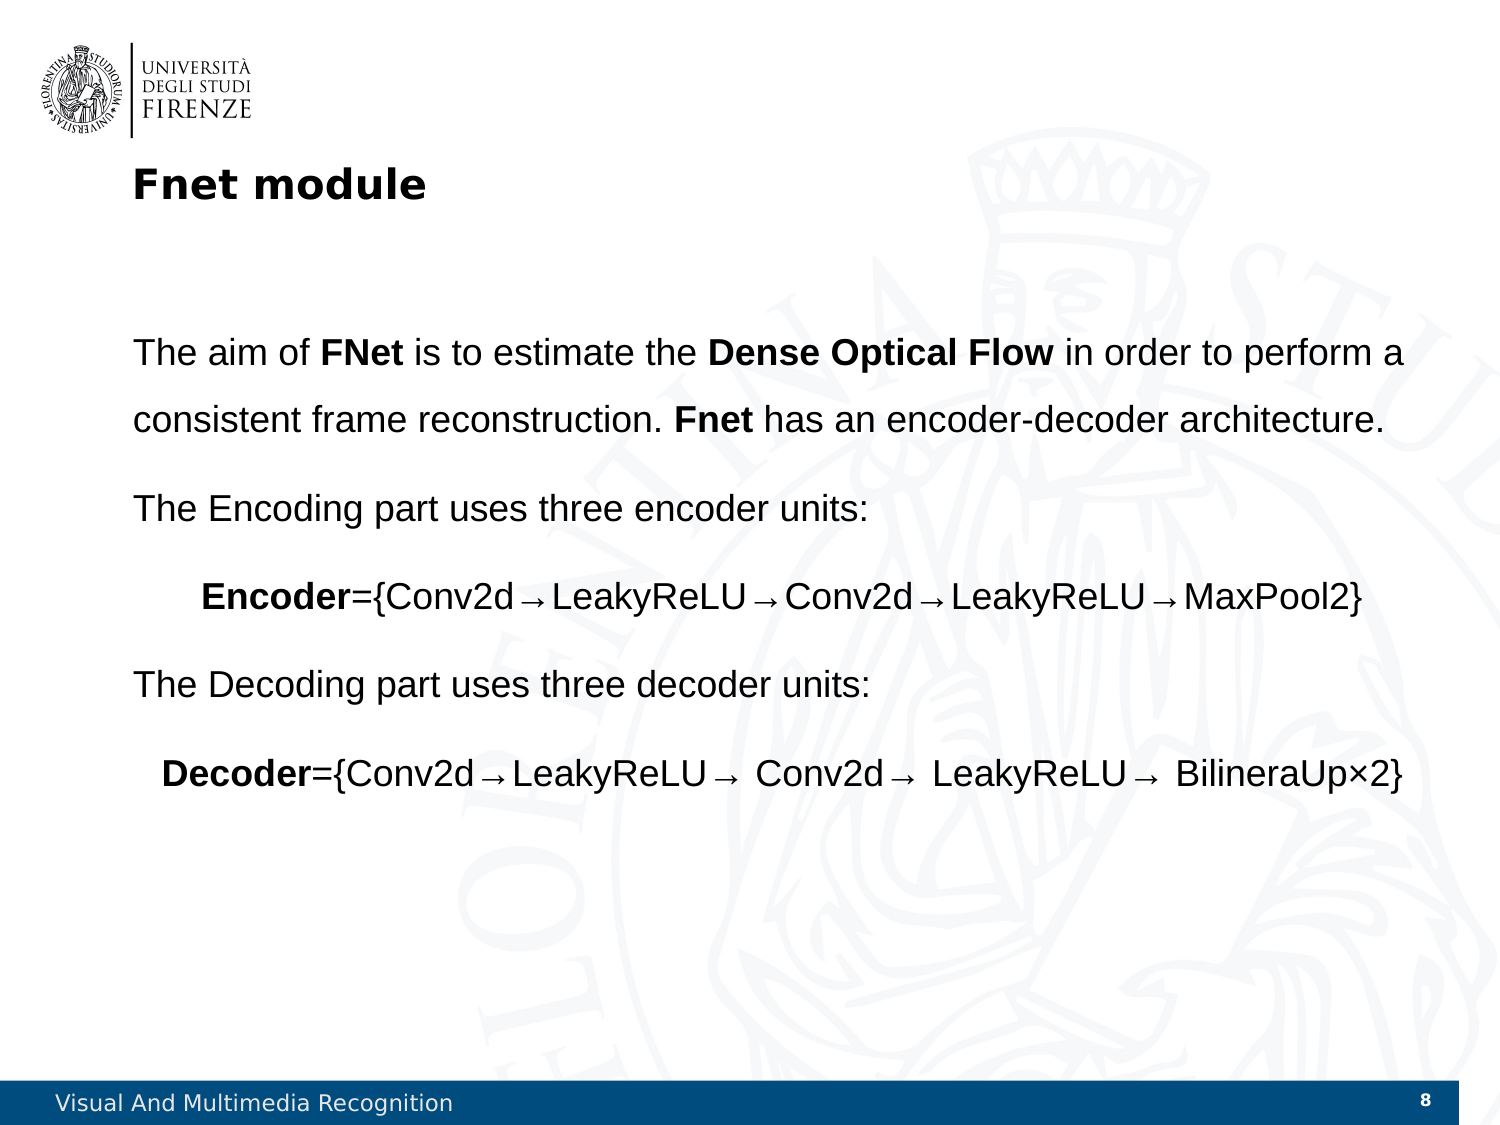

# Fnet module
The aim of FNet is to estimate the Dense Optical Flow in order to perform a consistent frame reconstruction. Fnet has an encoder-decoder architecture.
The Encoding part uses three encoder units:
 Encoder={Conv2d→LeakyReLU→Conv2d→LeakyReLU→MaxPool2}
The Decoding part uses three decoder units:
Decoder={Conv2d→LeakyReLU→ Conv2d→ LeakyReLU→ BilineraUp×2}
Visual And Multimedia Recognition